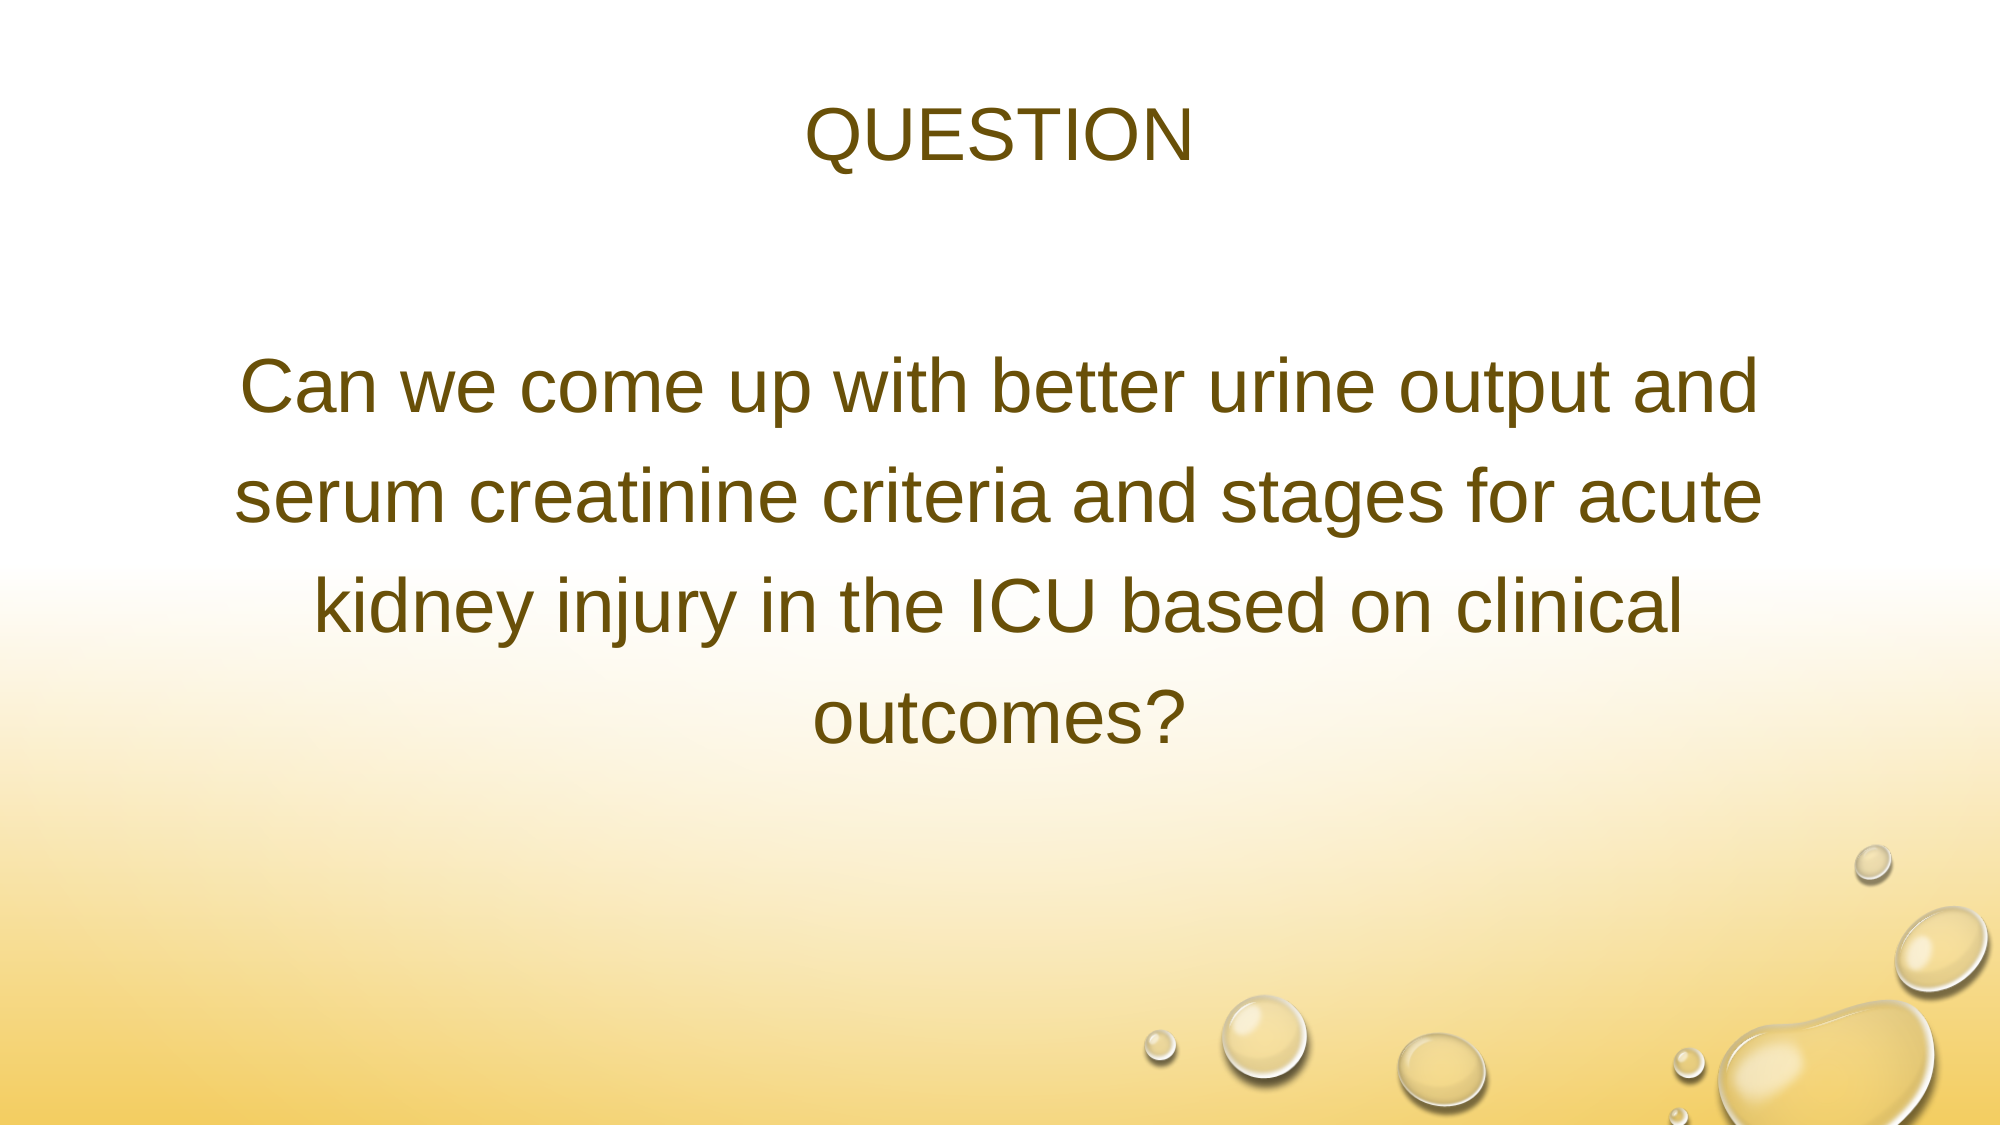

# question
Can we come up with better urine output and serum creatinine criteria and stages for acute kidney injury in the ICU based on clinical outcomes?